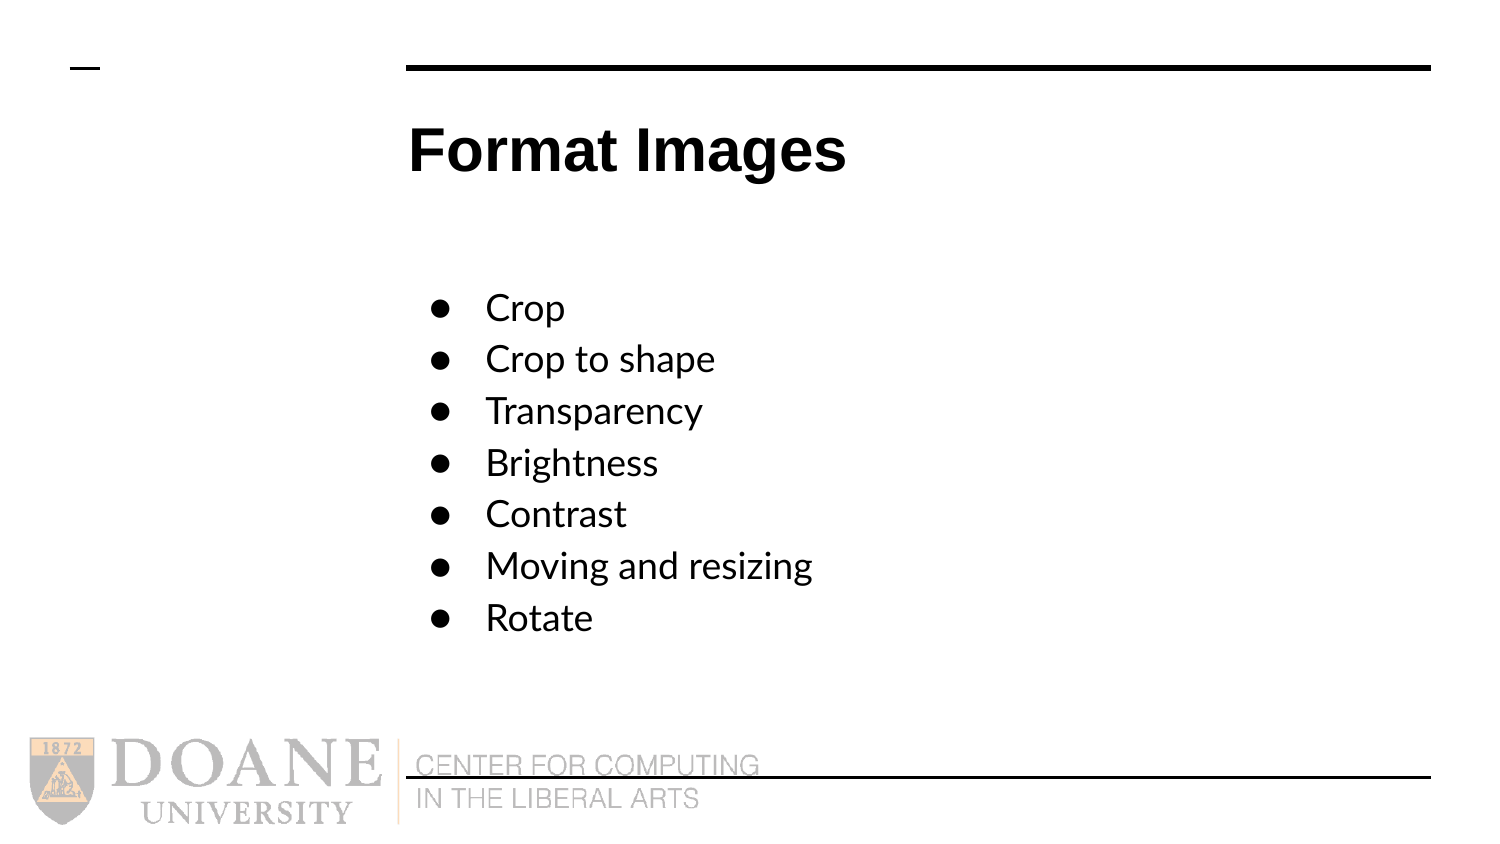

# Format Images
Crop
Crop to shape
Transparency
Brightness
Contrast
Moving and resizing
Rotate